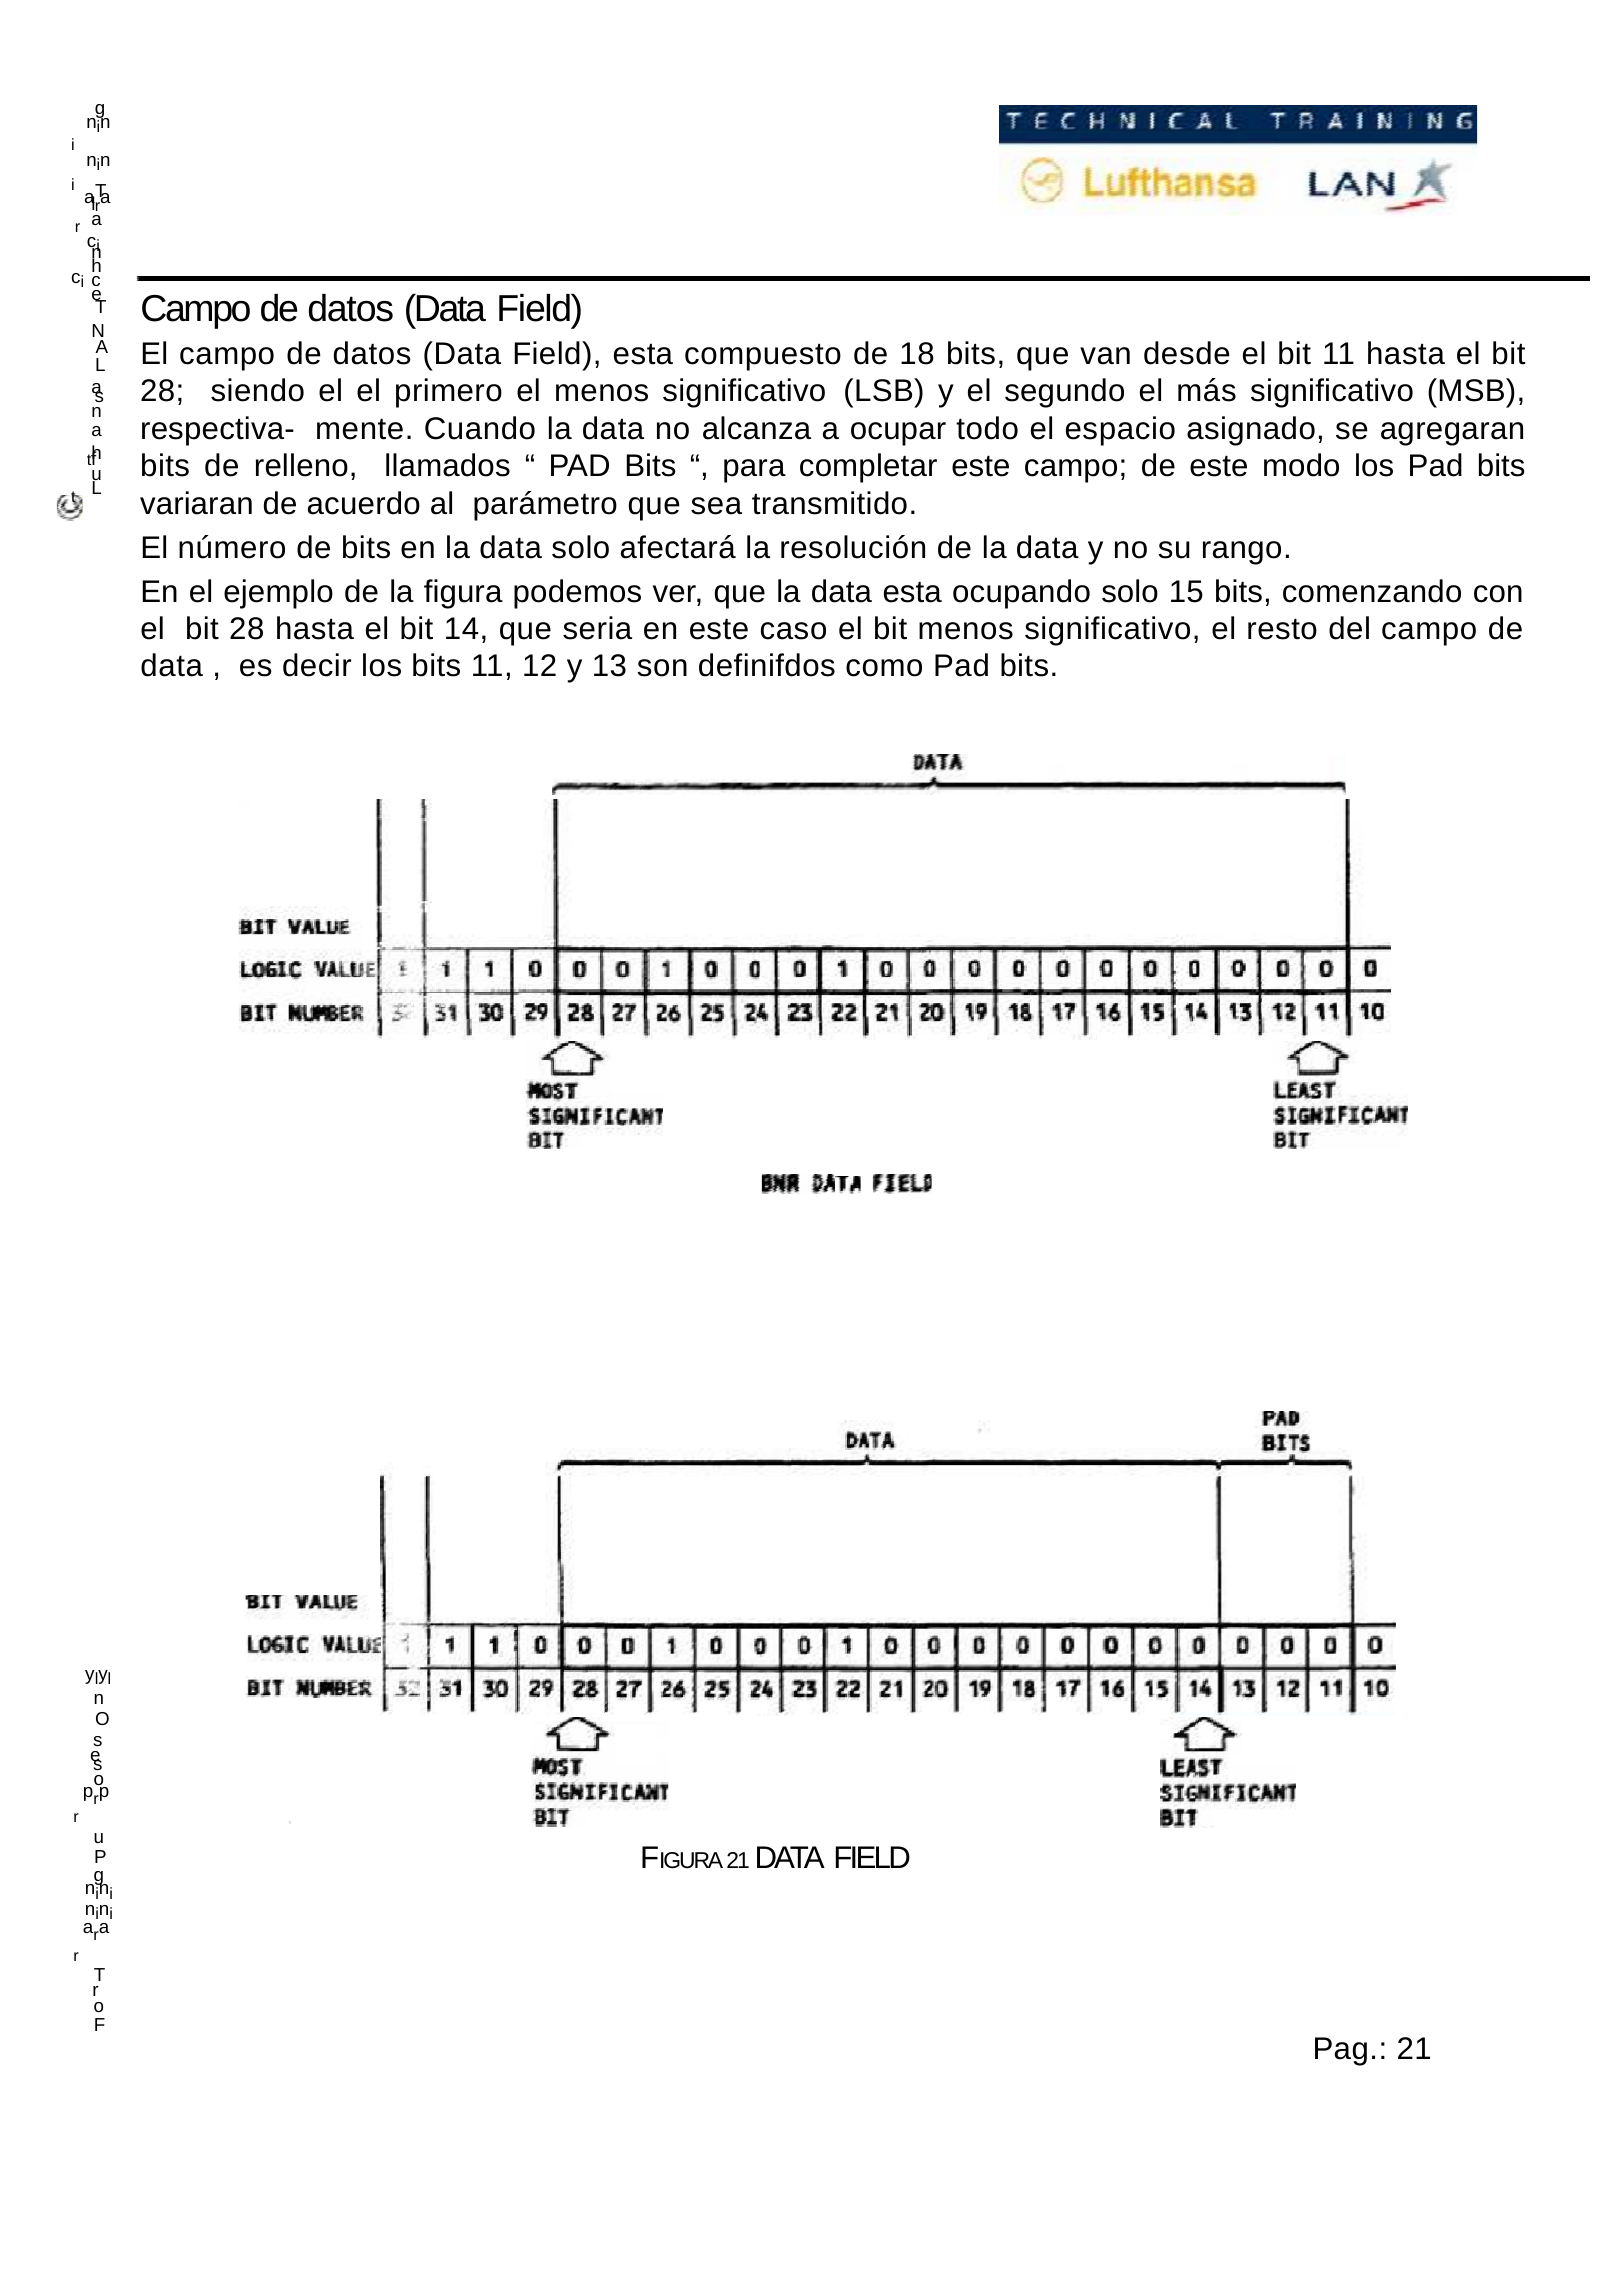

g
     nini
     nini
    arar

     T
     l
    a
     cici
    n
     h
    c
Campo de datos (Data Field)
El campo de datos (Data Field), esta compuesto de 18 bits, que van desde el bit 11 hasta el bit 28;  siendo el el primero el menos significativo (LSB) y el segundo el más significativo (MSB), respectiva-  mente. Cuando la data no alcanza a ocupar todo el espacio asignado, se agregaran bits de relleno,  llamados “ PAD Bits “, para completar este campo; de este modo los Pad bits variaran de acuerdo al  parámetro que sea transmitido.
El número de bits en la data solo afectará la resolución de la data y no su rango.
En el ejemplo de la figura podemos ver, que la data esta ocupando solo 15 bits, comenzando con el  bit 28 hasta el bit 14, que seria en este caso el bit menos significativo, el resto del campo de data ,  es decir los bits 11, 12 y 13 son definifdos como Pad bits.

    e
     T
     N
     A
     L
    a
    s
    n
    a
     tht
      f
    u
     L

     ylyl
    n
      O
    s
    e
    s
    o
    prpr
    u
     P
    g
     nini
     nini
    arar
     T
    r
    o
     F
FIGURA 21 DATA FIELD
Pag.: 21